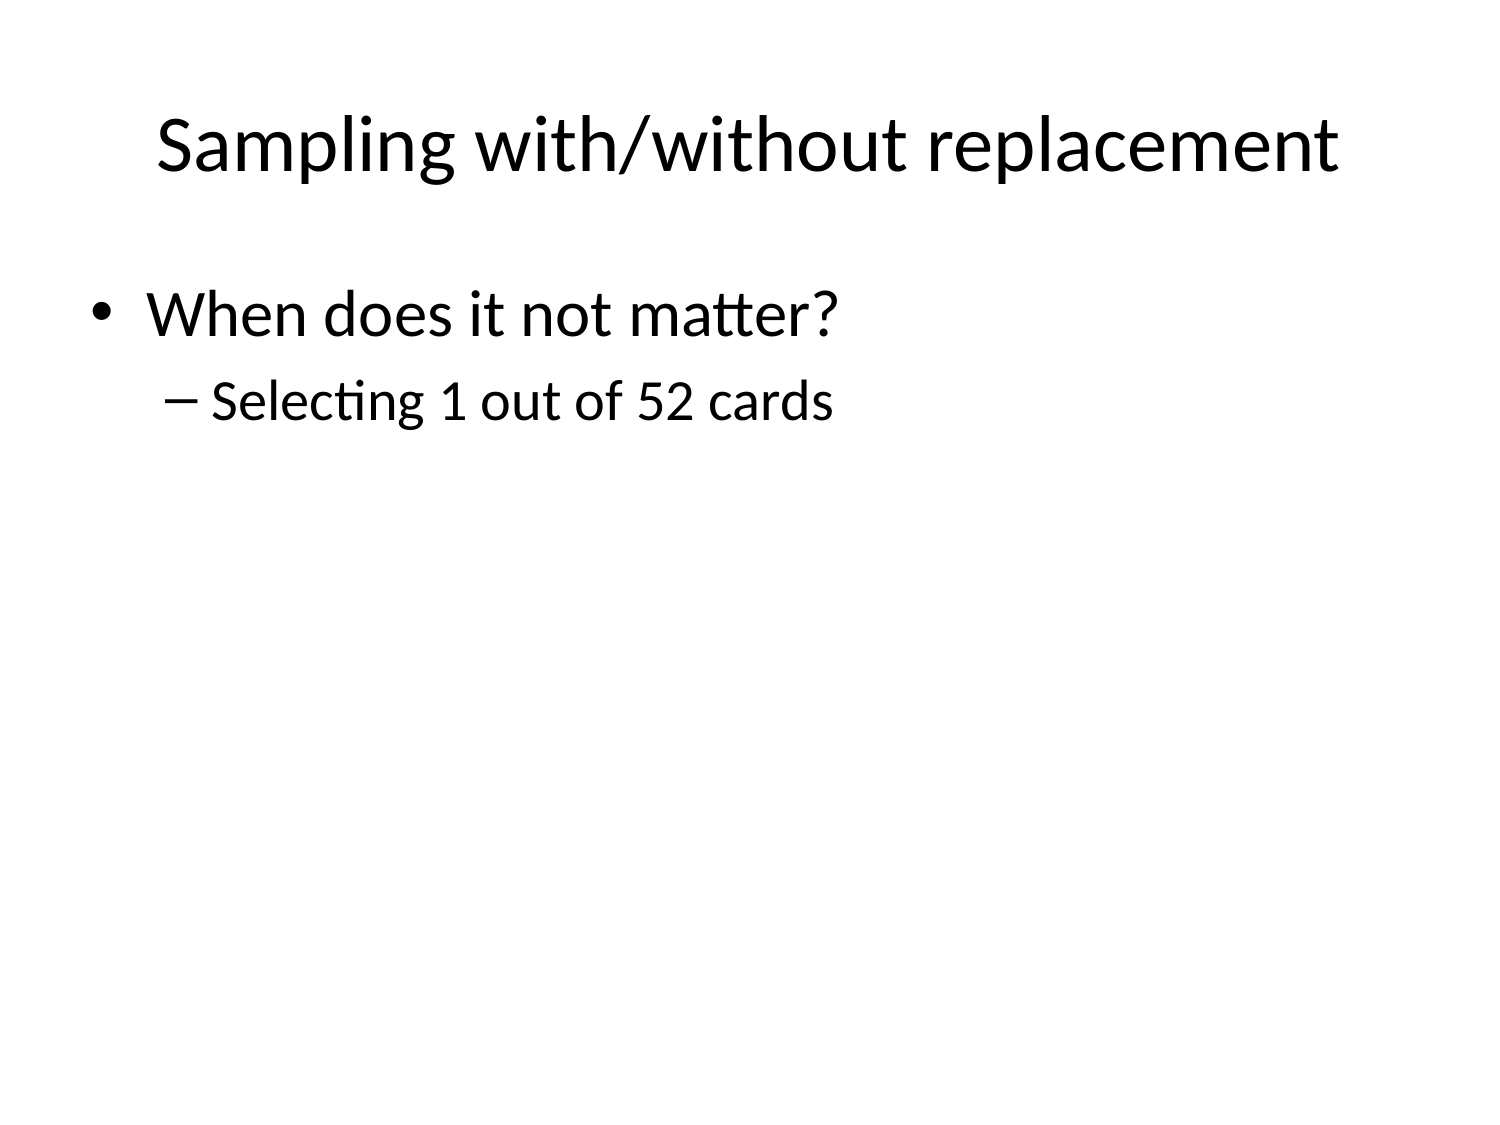

# Sampling with/without replacement
When does it not matter?
Selecting 1 out of 52 cards